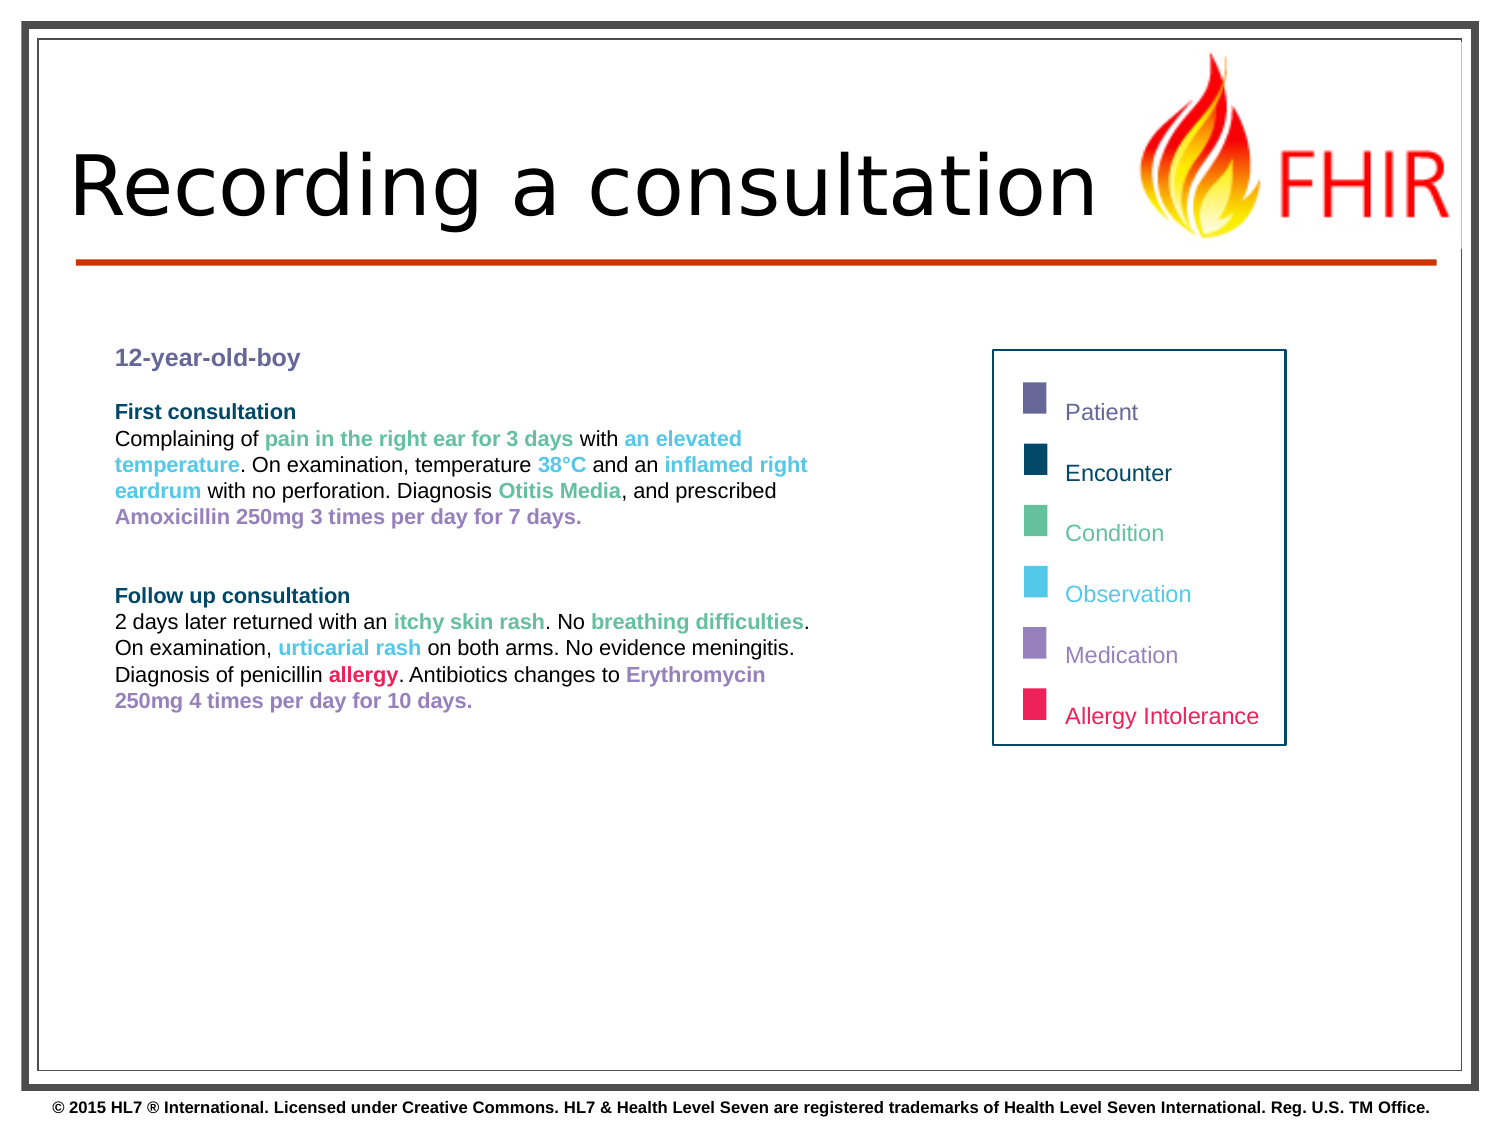

# FHIR the basics | Recording a consultation
12-year-old-boy

First consultation
Complaining of pain in the right ear for 3 days with an elevated temperature. On examination, temperature 38°C and an inflamed right eardrum with no perforation. Diagnosis Otitis Media, and prescribed Amoxicillin 250mg 3 times per day for 7 days.

Follow up consultation
2 days later returned with an itchy skin rash. No breathing difficulties. On examination, urticarial rash on both arms. No evidence meningitis. Diagnosis of penicillin allergy. Antibiotics changes to Erythromycin 250mg 4 times per day for 10 days.

Patient
Encounter
Condition
Observation
Medication
Allergy Intolerance